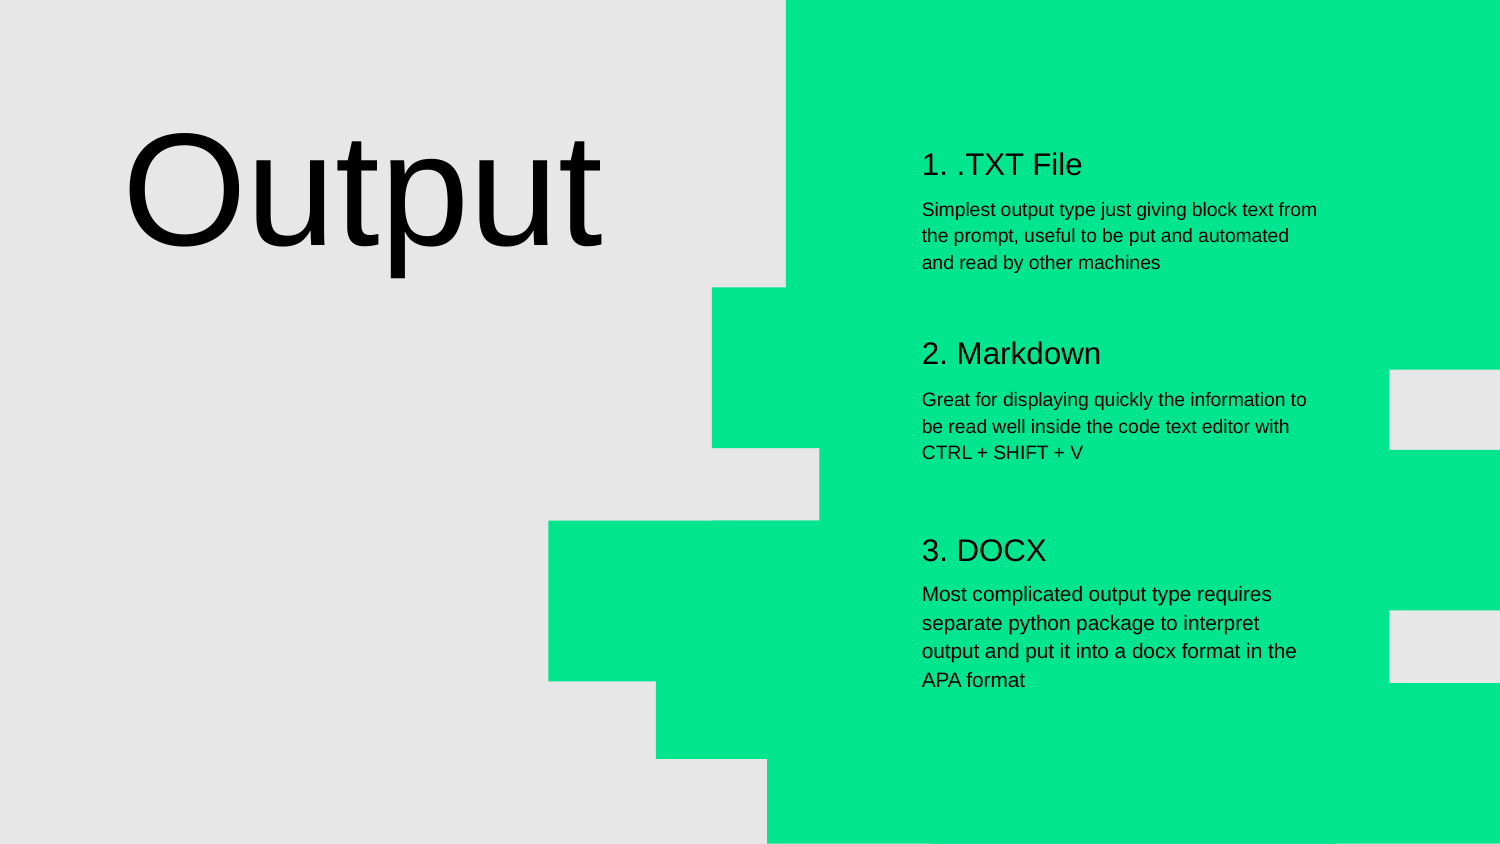

1. .TXT File
# Output
Simplest output type just giving block text from the prompt, useful to be put and automated and read by other machines
2. Markdown
Great for displaying quickly the information to be read well inside the code text editor with CTRL + SHIFT + V
3. DOCX
Most complicated output type requires separate python package to interpret output and put it into a docx format in the APA format